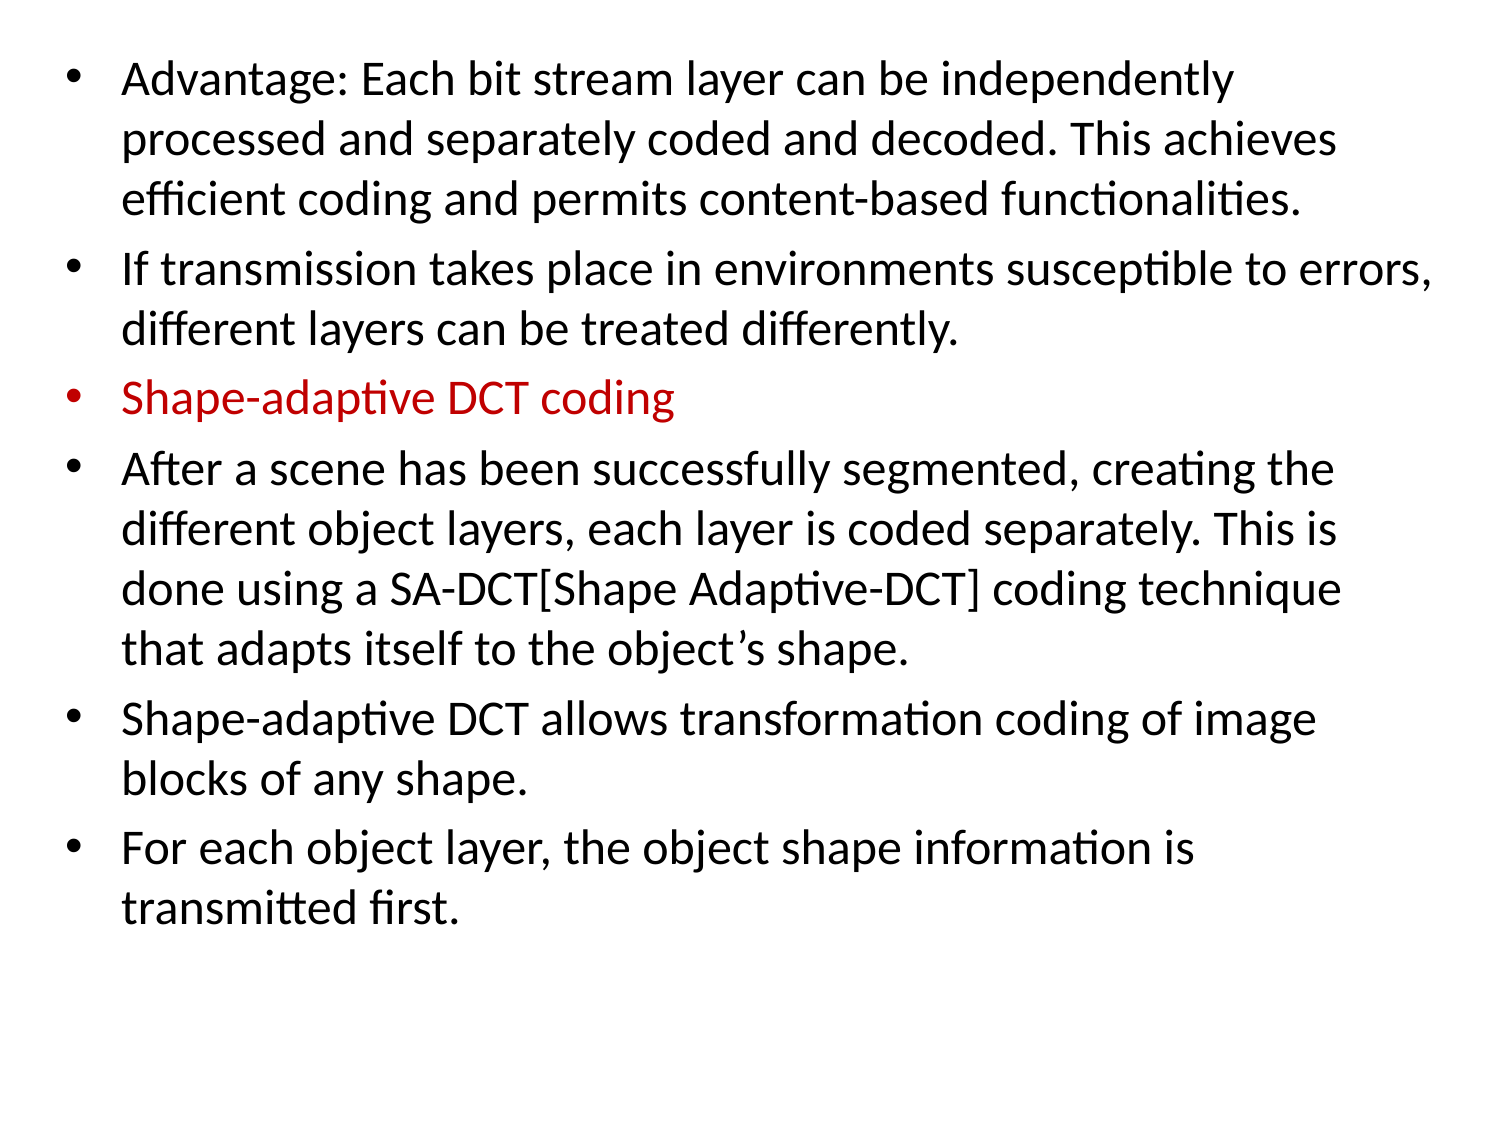

Advantage: Each bit stream layer can be independently processed and separately coded and decoded. This achieves efficient coding and permits content-based functionalities.
If transmission takes place in environments susceptible to errors, different layers can be treated differently.
Shape-adaptive DCT coding
After a scene has been successfully segmented, creating the different object layers, each layer is coded separately. This is done using a SA-DCT[Shape Adaptive-DCT] coding technique that adapts itself to the object’s shape.
Shape-adaptive DCT allows transformation coding of image blocks of any shape.
For each object layer, the object shape information is transmitted first.